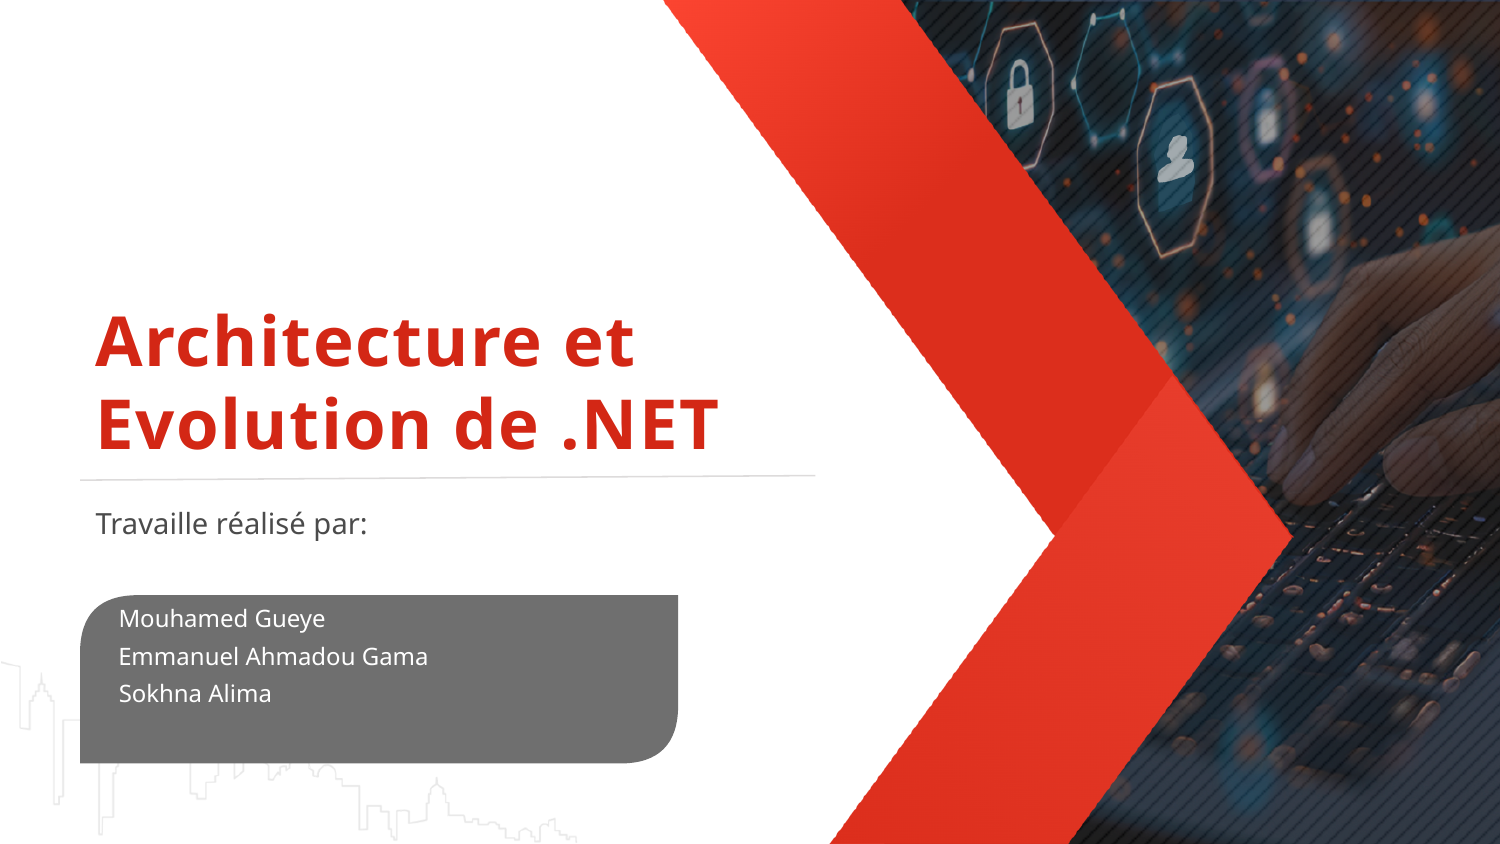

Architecture et Evolution de .NET

Travaille réalisé par:
Mouhamed Gueye

Emmanuel Ahmadou Gama
Sokhna Alima